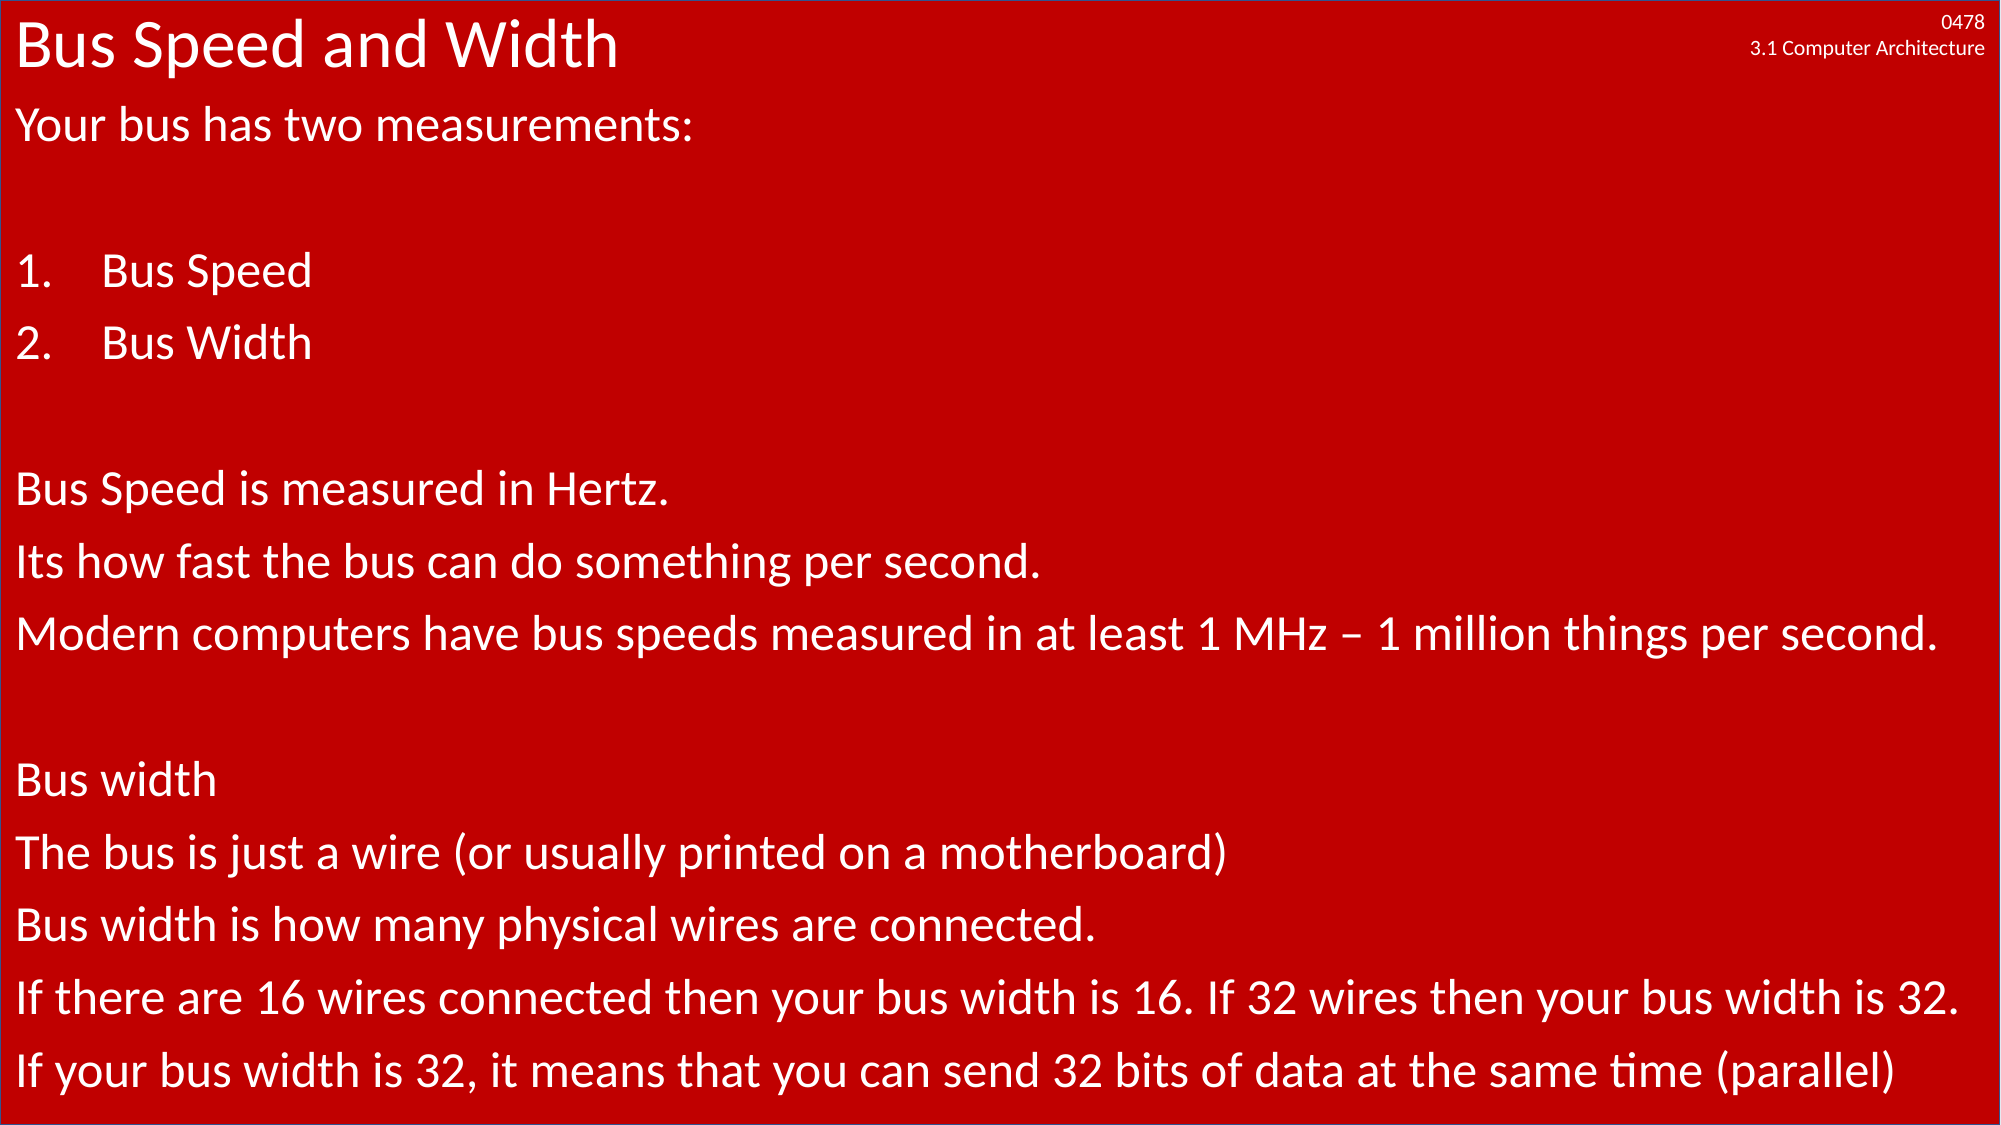

# Bus Speed and Width
Your bus has two measurements:

Bus Speed
Bus Width

Bus Speed is measured in Hertz.
Its how fast the bus can do something per second.
Modern computers have bus speeds measured in at least 1 MHz – 1 million things per second.

Bus width
The bus is just a wire (or usually printed on a motherboard)
Bus width is how many physical wires are connected.
If there are 16 wires connected then your bus width is 16. If 32 wires then your bus width is 32.
If your bus width is 32, it means that you can send 32 bits of data at the same time (parallel)